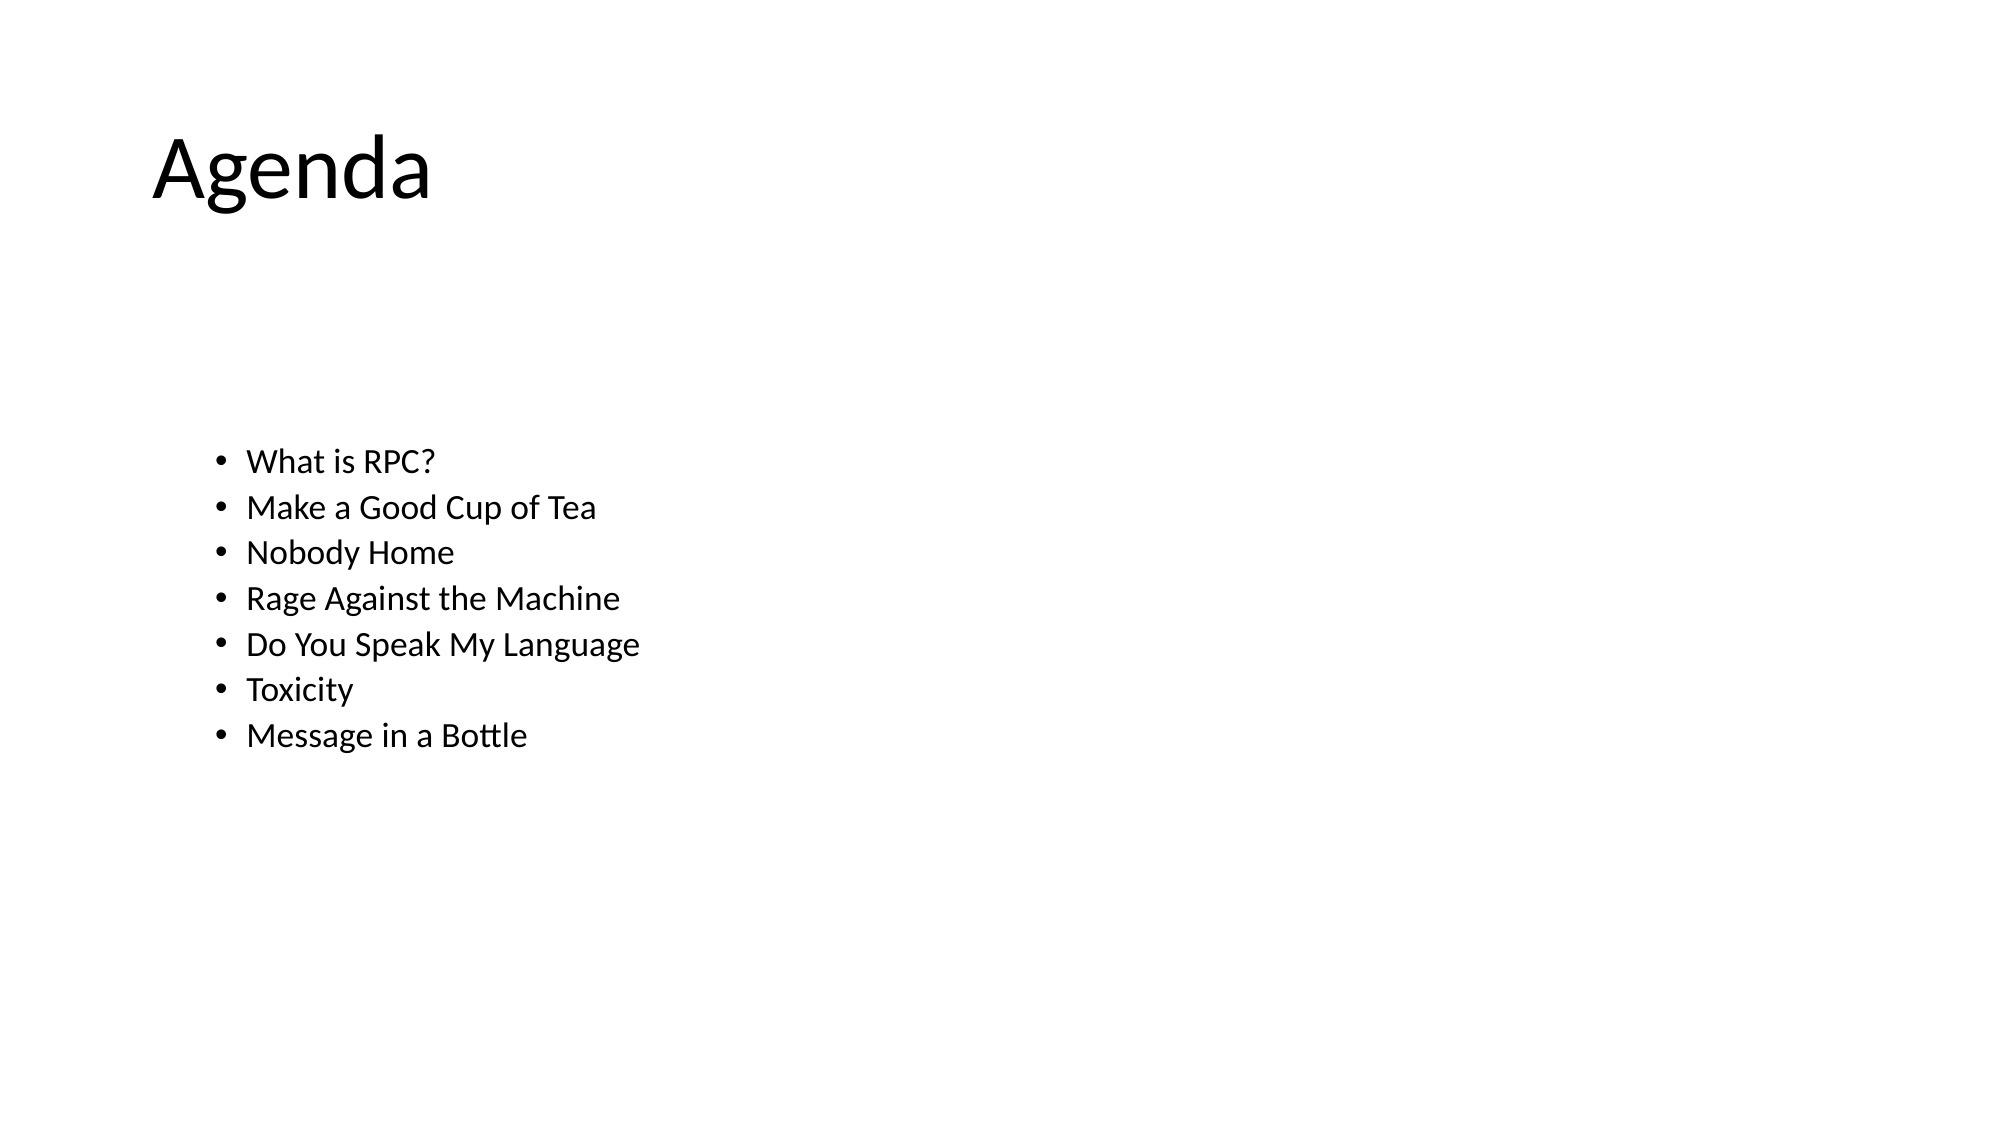

# Agenda
What is RPC?
Make a Good Cup of Tea
Nobody Home
Rage Against the Machine
Do You Speak My Language
Toxicity
Message in a Bottle